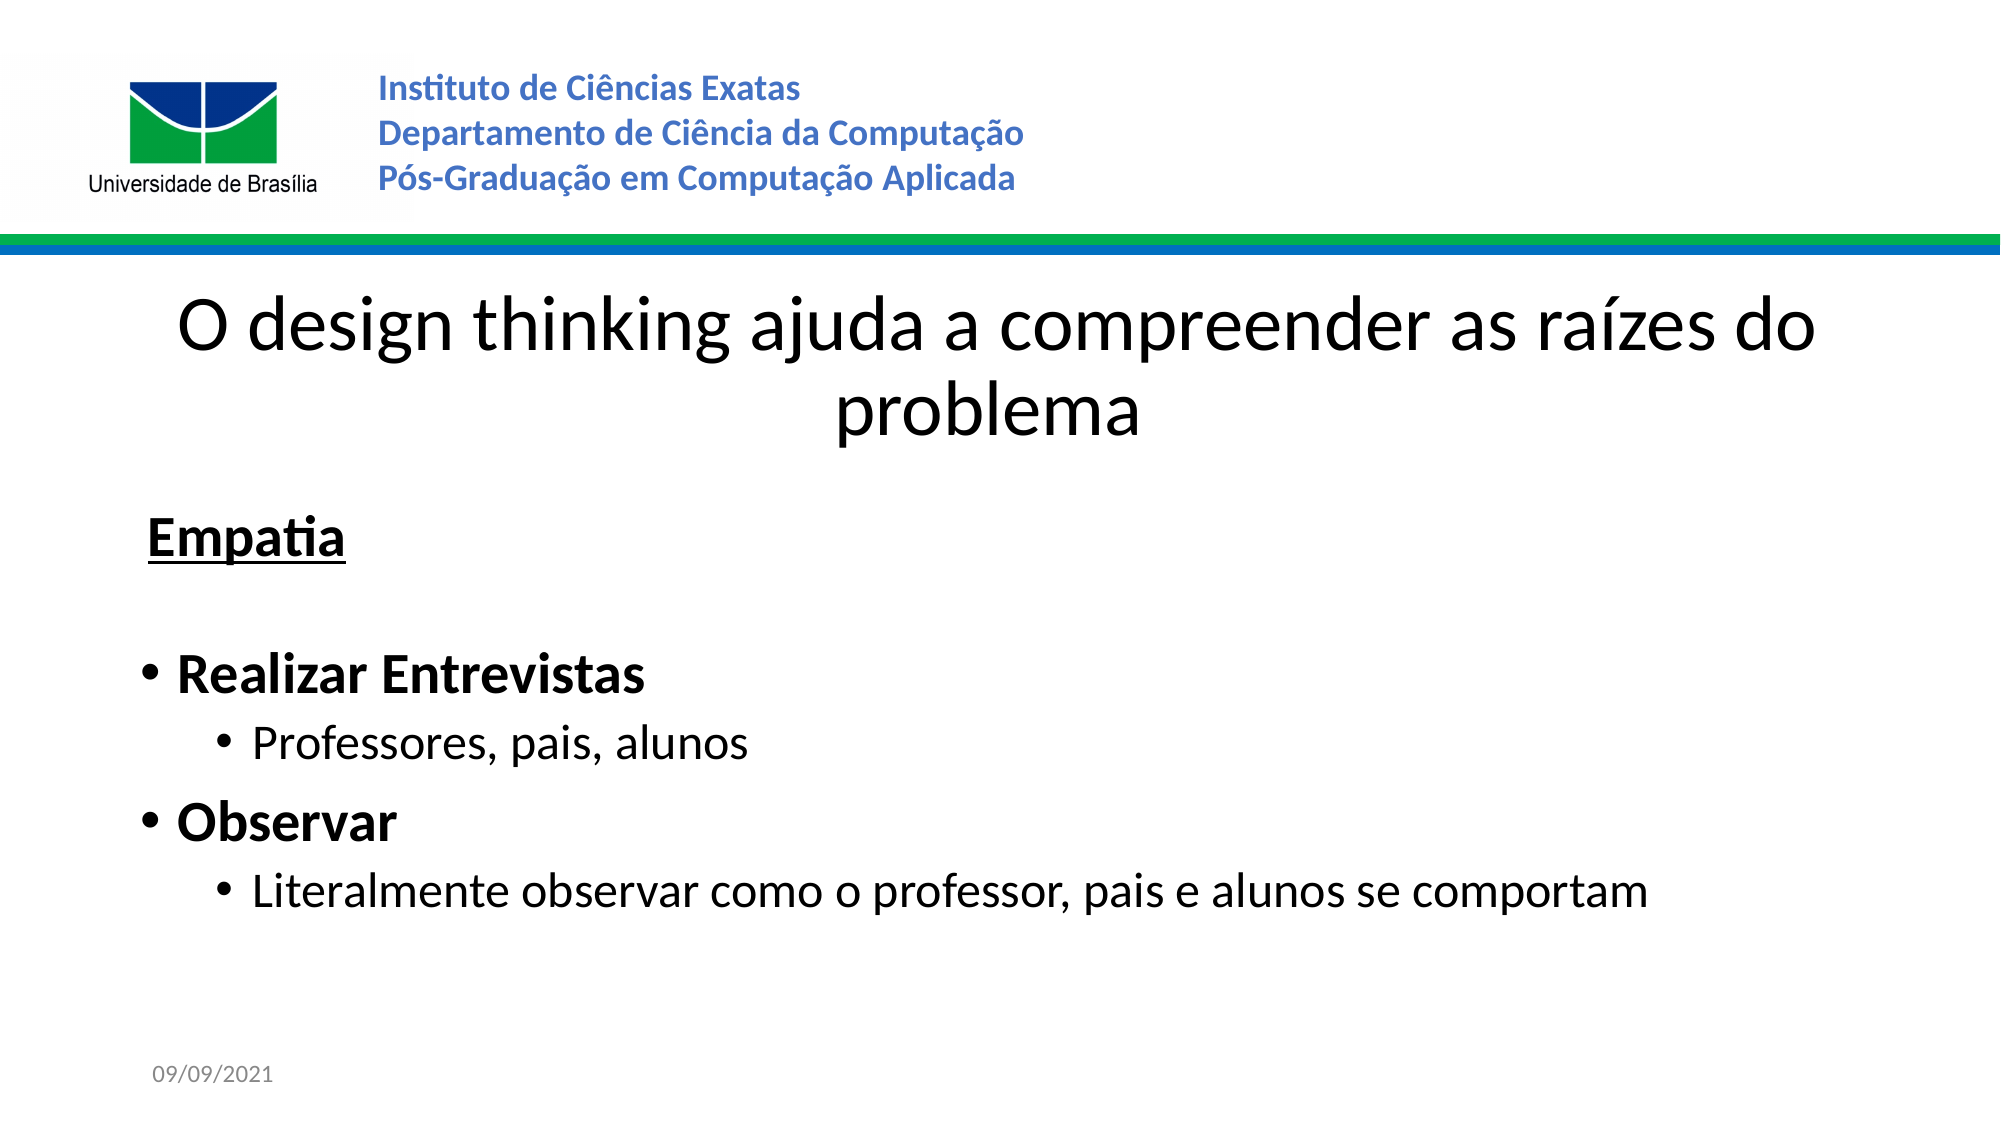

# O design thinking ajuda a compreender as raízes do problema
Empatia
Realizar Entrevistas
Professores, pais, alunos
Observar
Literalmente observar como o professor, pais e alunos se comportam
09/09/2021
42